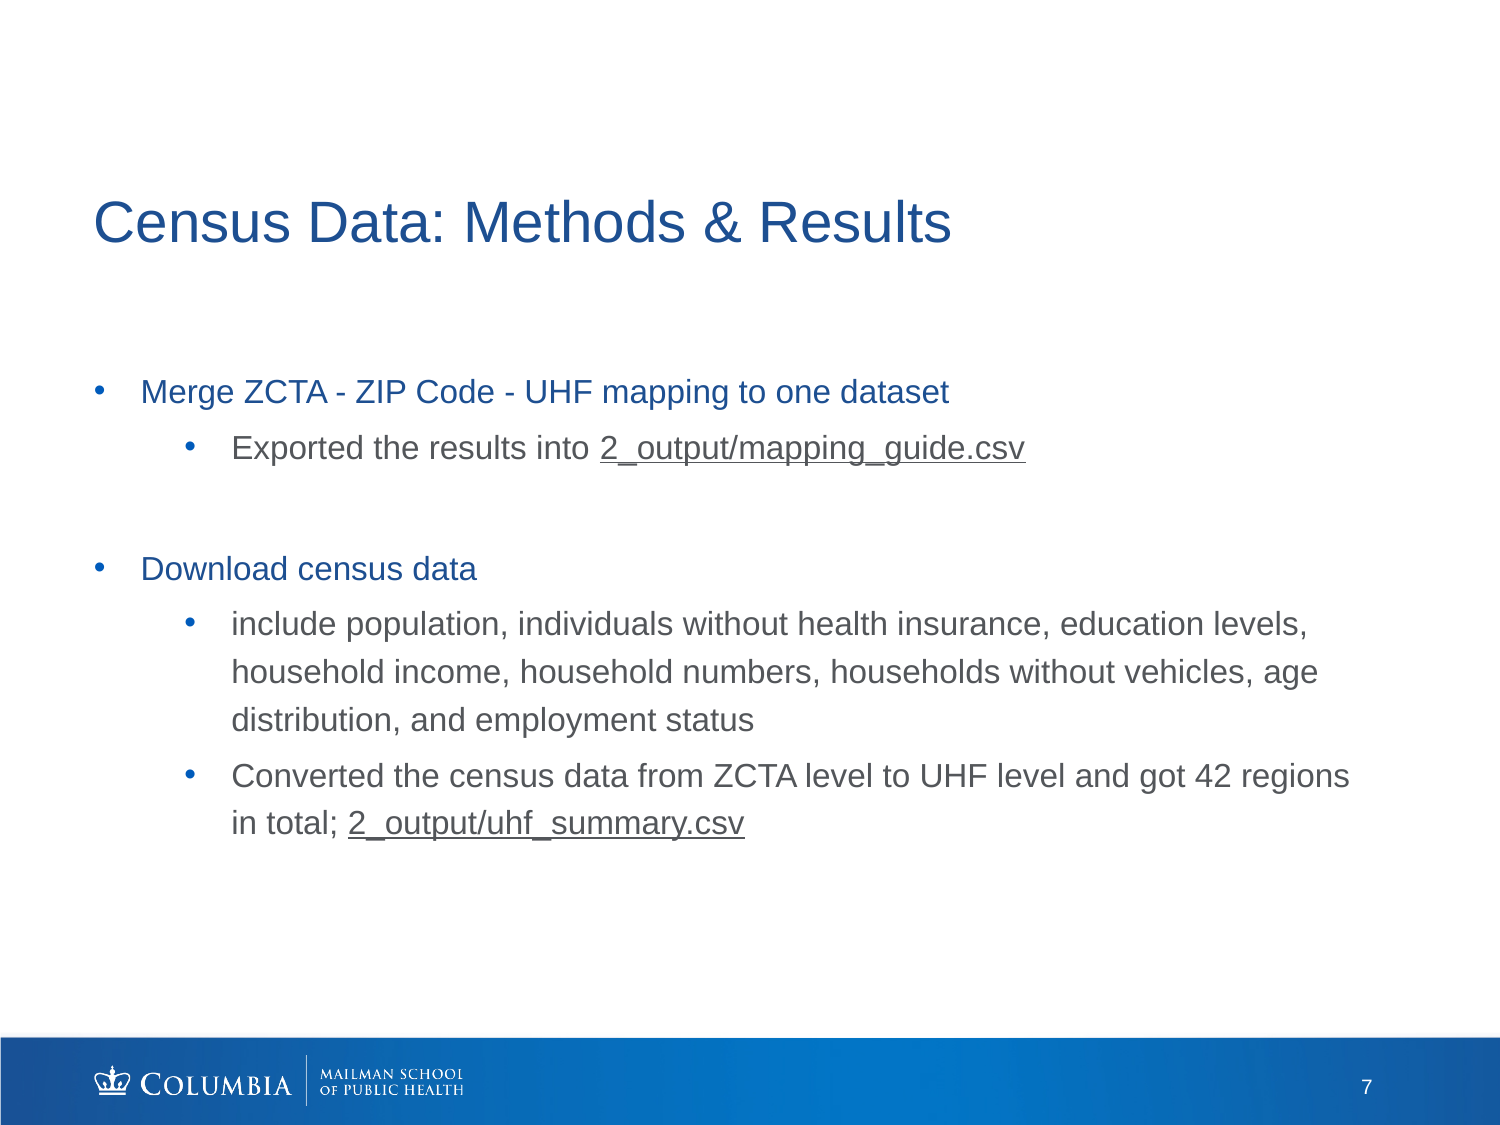

# Census Data: Methods & Results
Merge ZCTA - ZIP Code - UHF mapping to one dataset
Exported the results into 2_output/mapping_guide.csv

Download census data
include population, individuals without health insurance, education levels, household income, household numbers, households without vehicles, age distribution, and employment status
Converted the census data from ZCTA level to UHF level and got 42 regions in total; 2_output/uhf_summary.csv
7